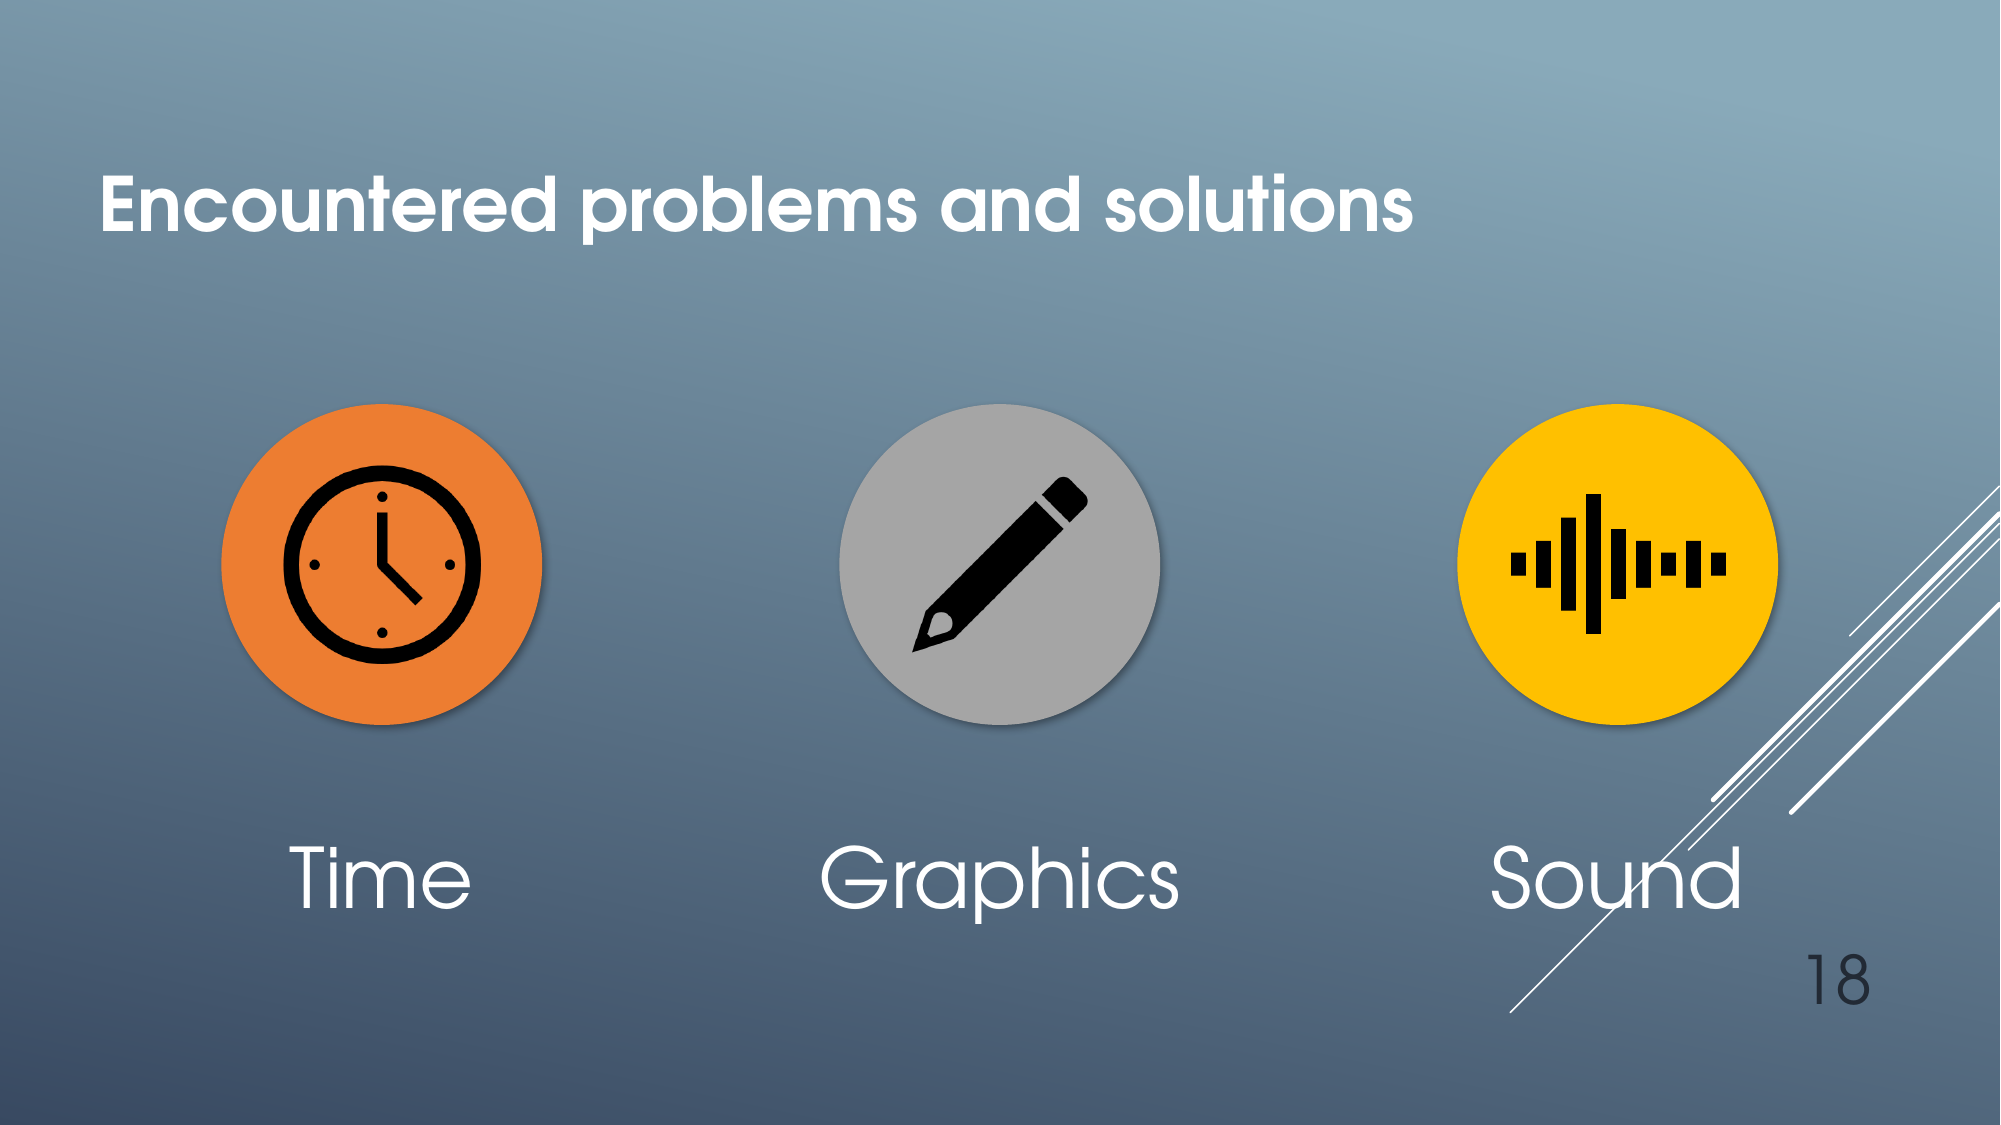

# Encountered problems and solutions
Time
Graphics
Sound
18